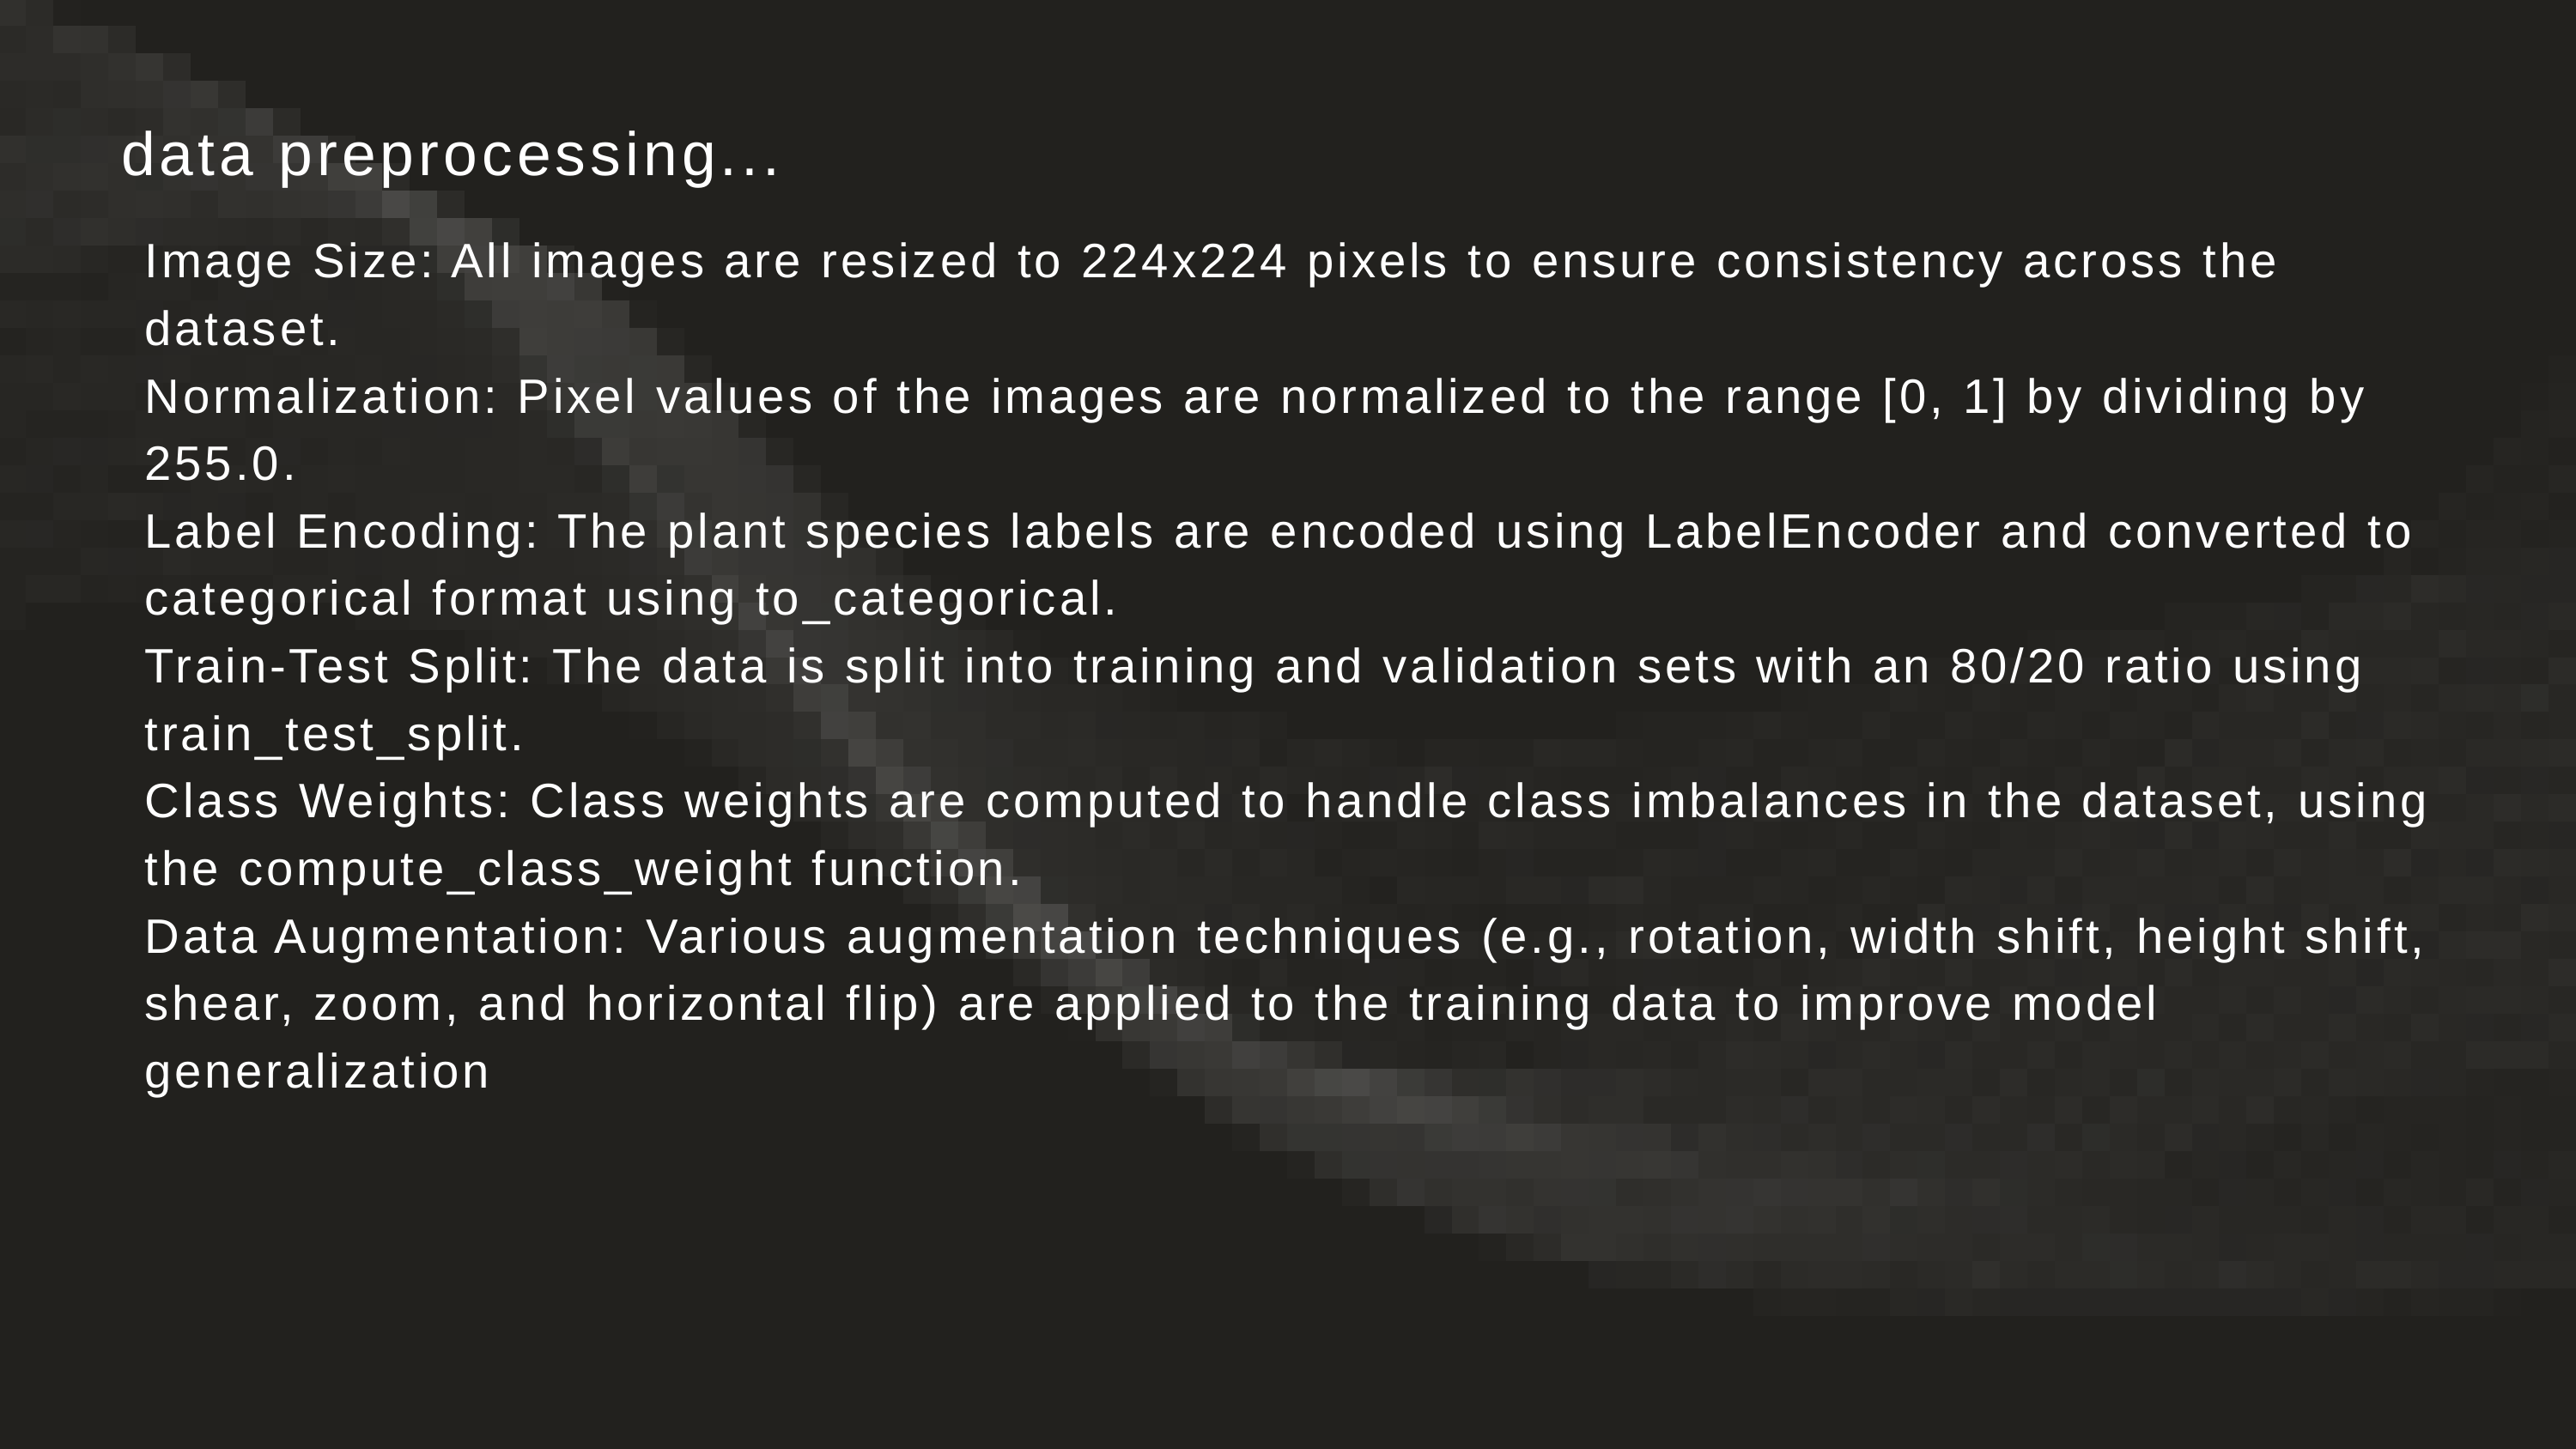

data preprocessing...
Image Size: All images are resized to 224x224 pixels to ensure consistency across the dataset.
Normalization: Pixel values of the images are normalized to the range [0, 1] by dividing by 255.0.
Label Encoding: The plant species labels are encoded using LabelEncoder and converted to categorical format using to_categorical.
Train-Test Split: The data is split into training and validation sets with an 80/20 ratio using train_test_split.
Class Weights: Class weights are computed to handle class imbalances in the dataset, using the compute_class_weight function.
Data Augmentation: Various augmentation techniques (e.g., rotation, width shift, height shift, shear, zoom, and horizontal flip) are applied to the training data to improve model generalization